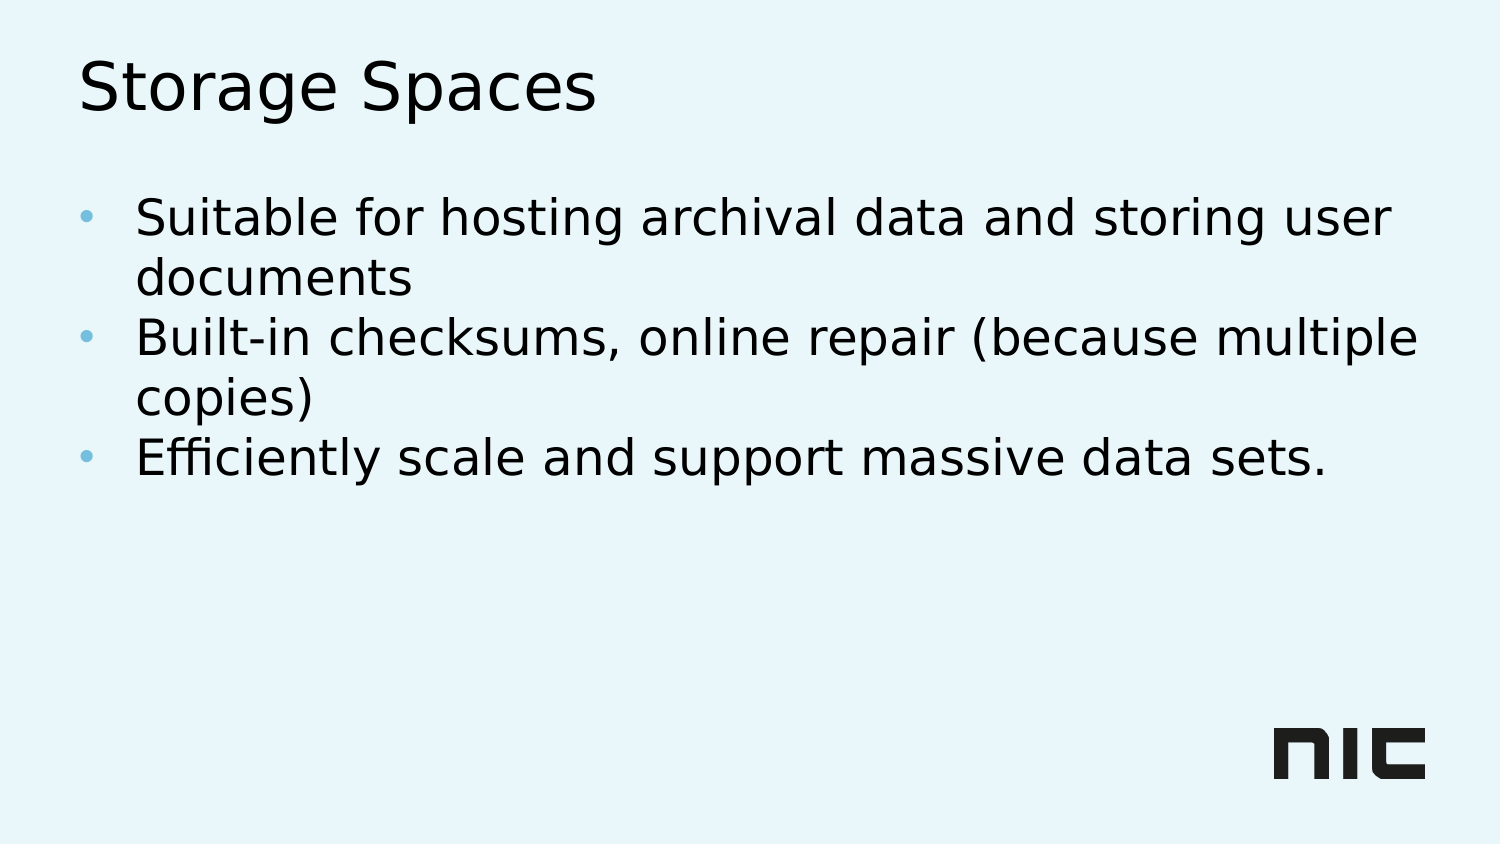

# Storage Spaces
Suitable for hosting archival data and storing user documents
Built-in checksums, online repair (because multiple copies)
Efficiently scale and support massive data sets.